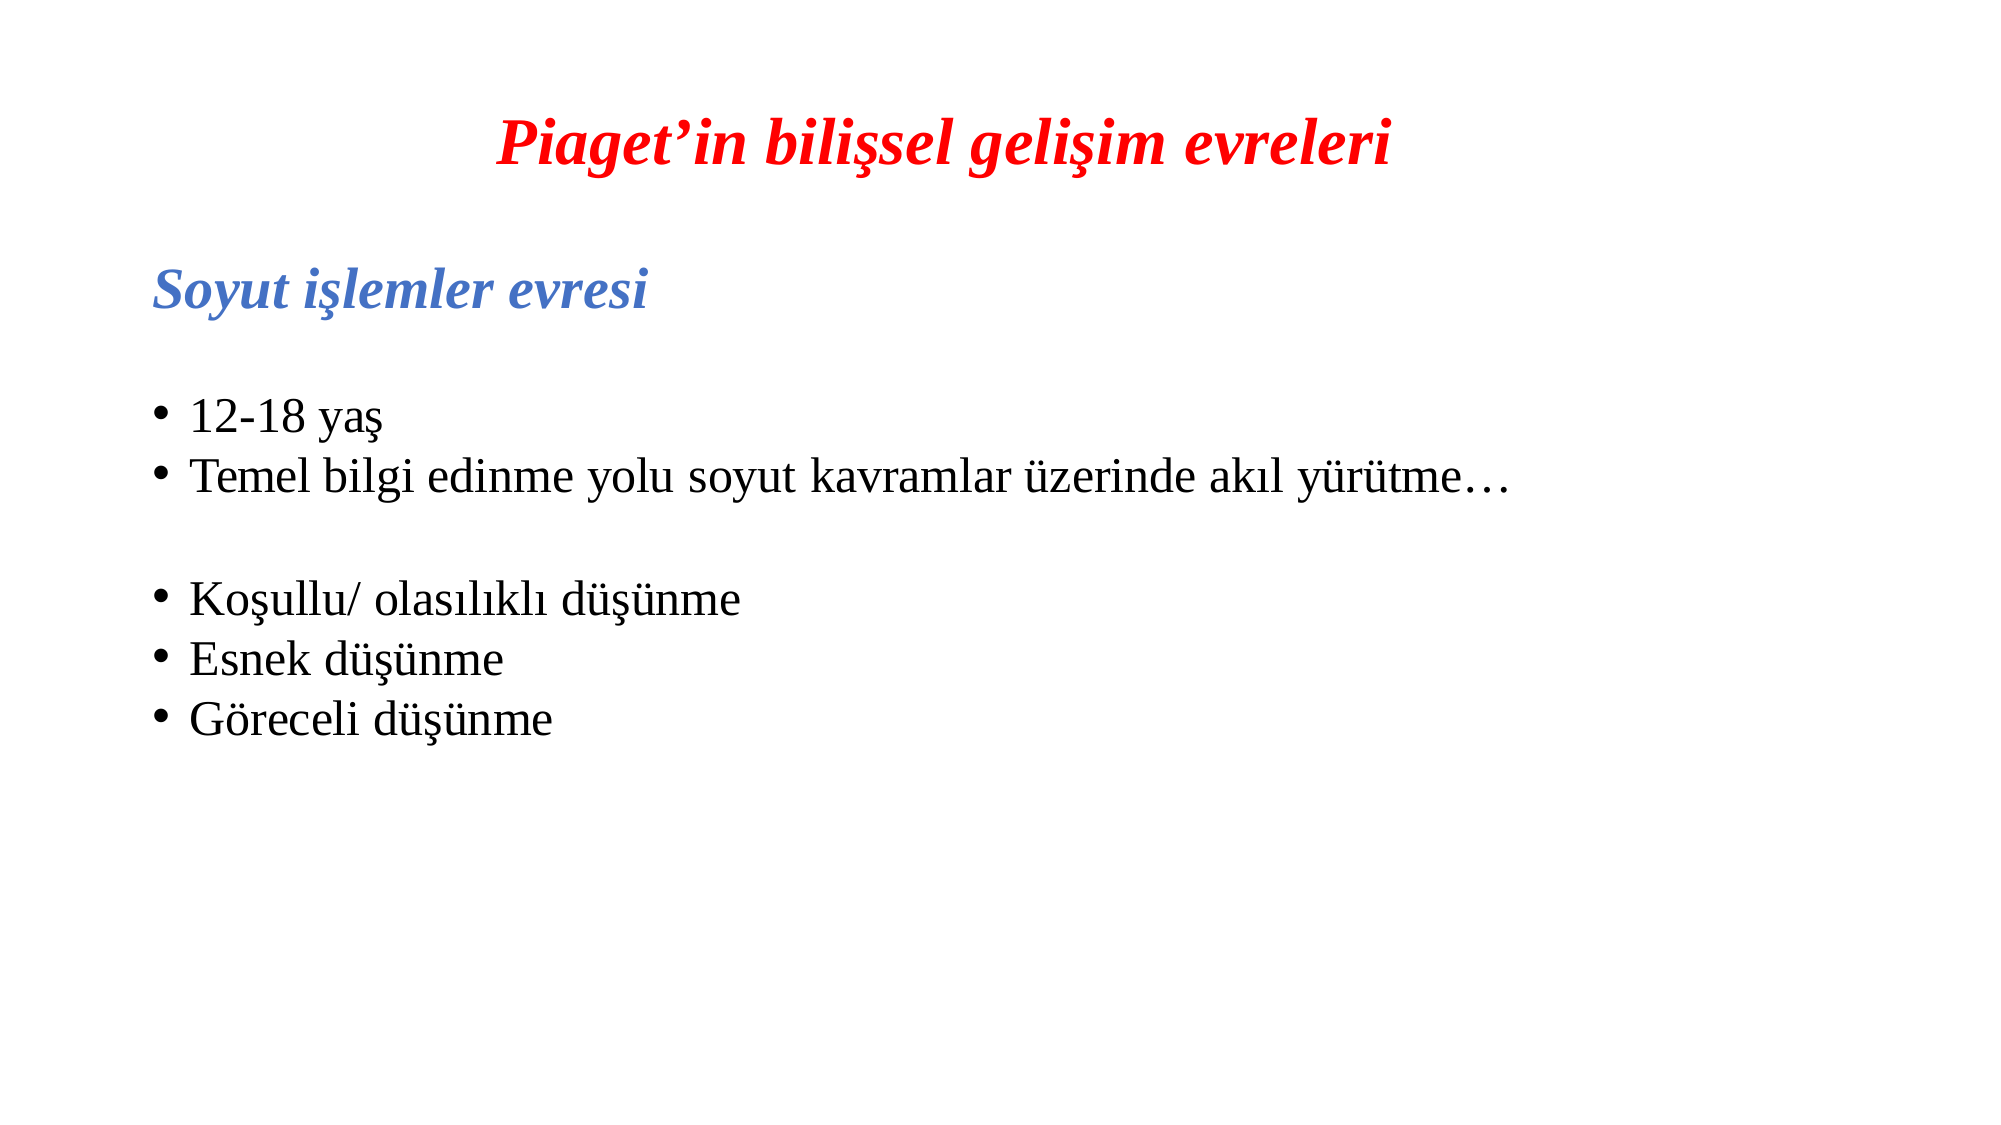

# Piaget’in bilişsel gelişim evreleri
Soyut işlemler evresi

12-18 yaş
Temel bilgi edinme yolu soyut kavramlar üzerinde akıl yürütme…

Koşullu/ olasılıklı düşünme
Esnek düşünme
Göreceli düşünme